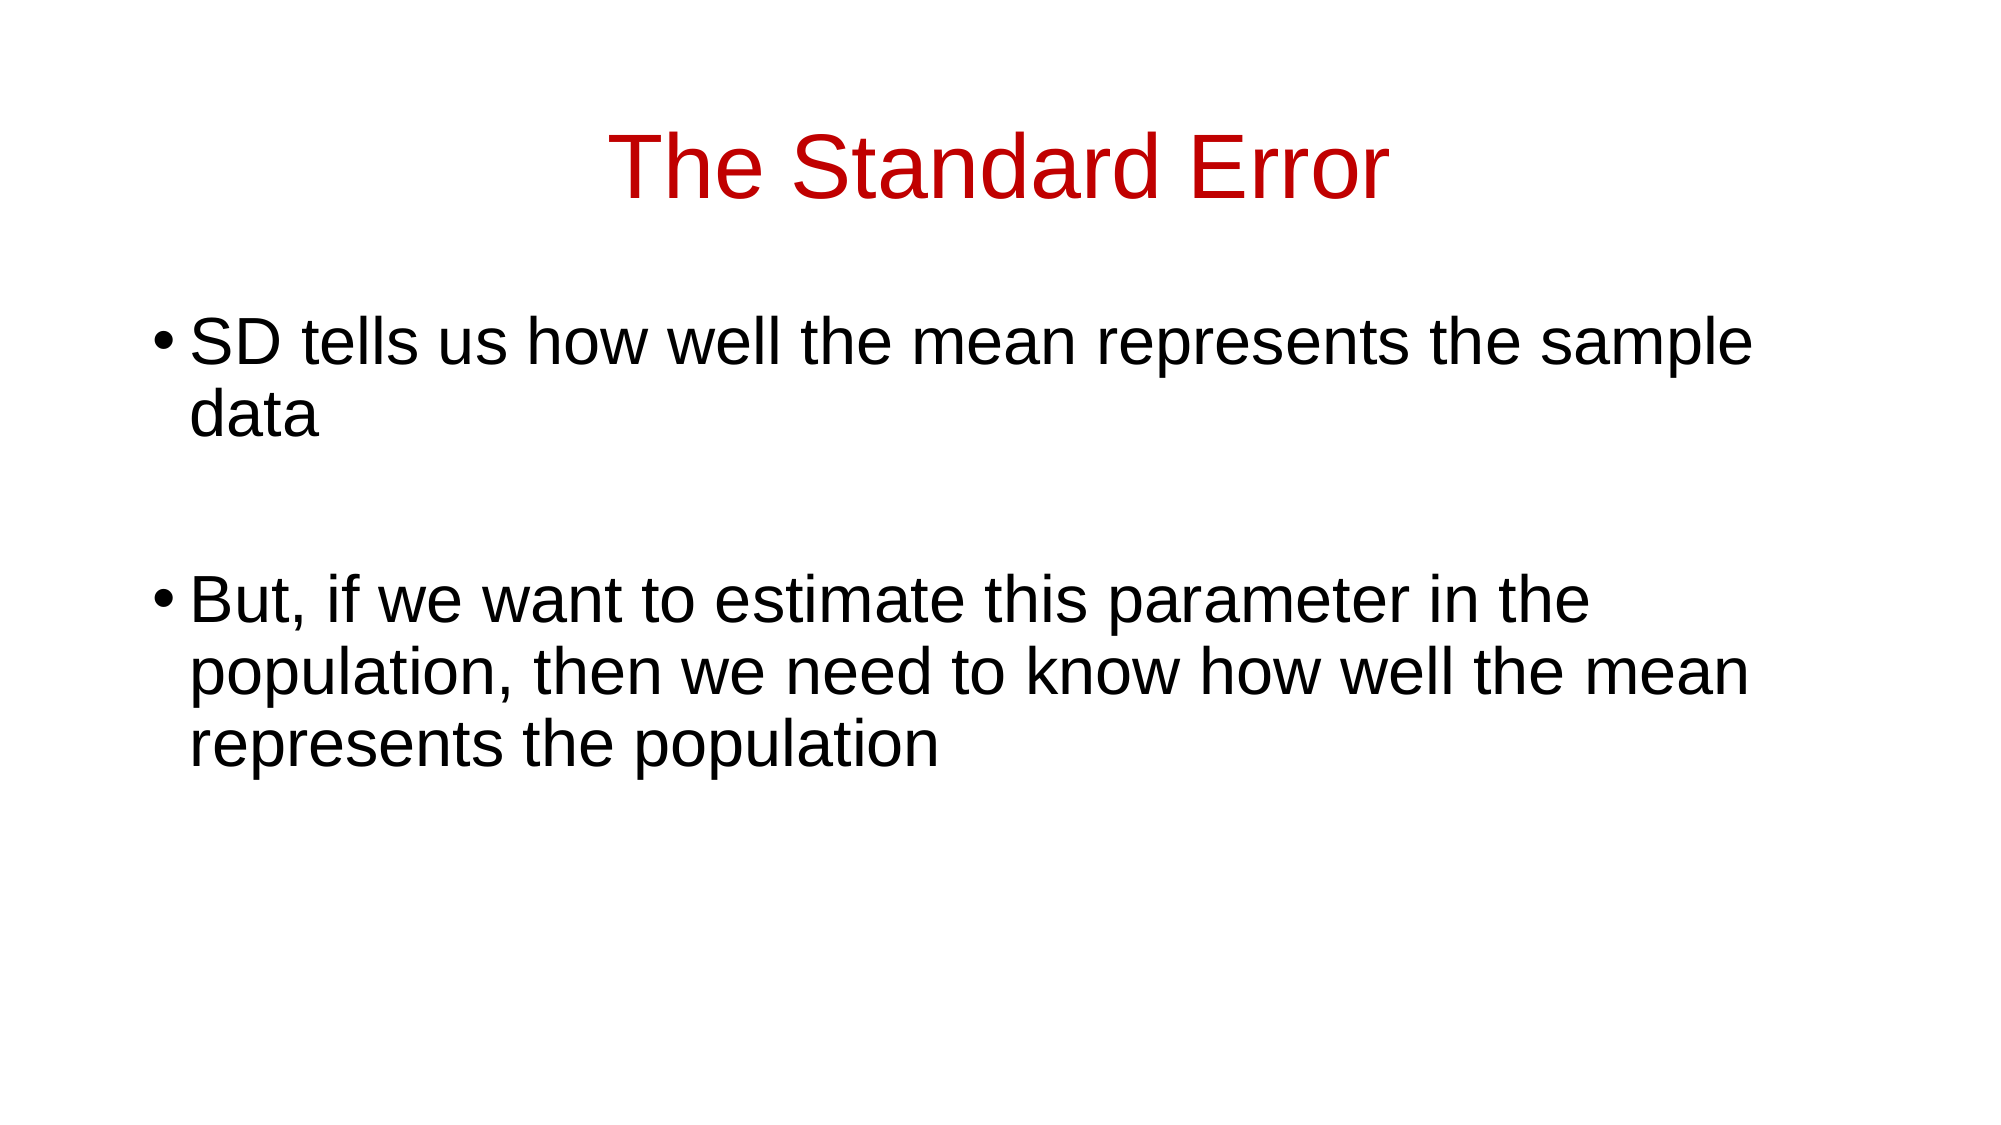

# The Standard Error
SD tells us how well the mean represents the sample data

But, if we want to estimate this parameter in the population, then we need to know how well the mean represents the population